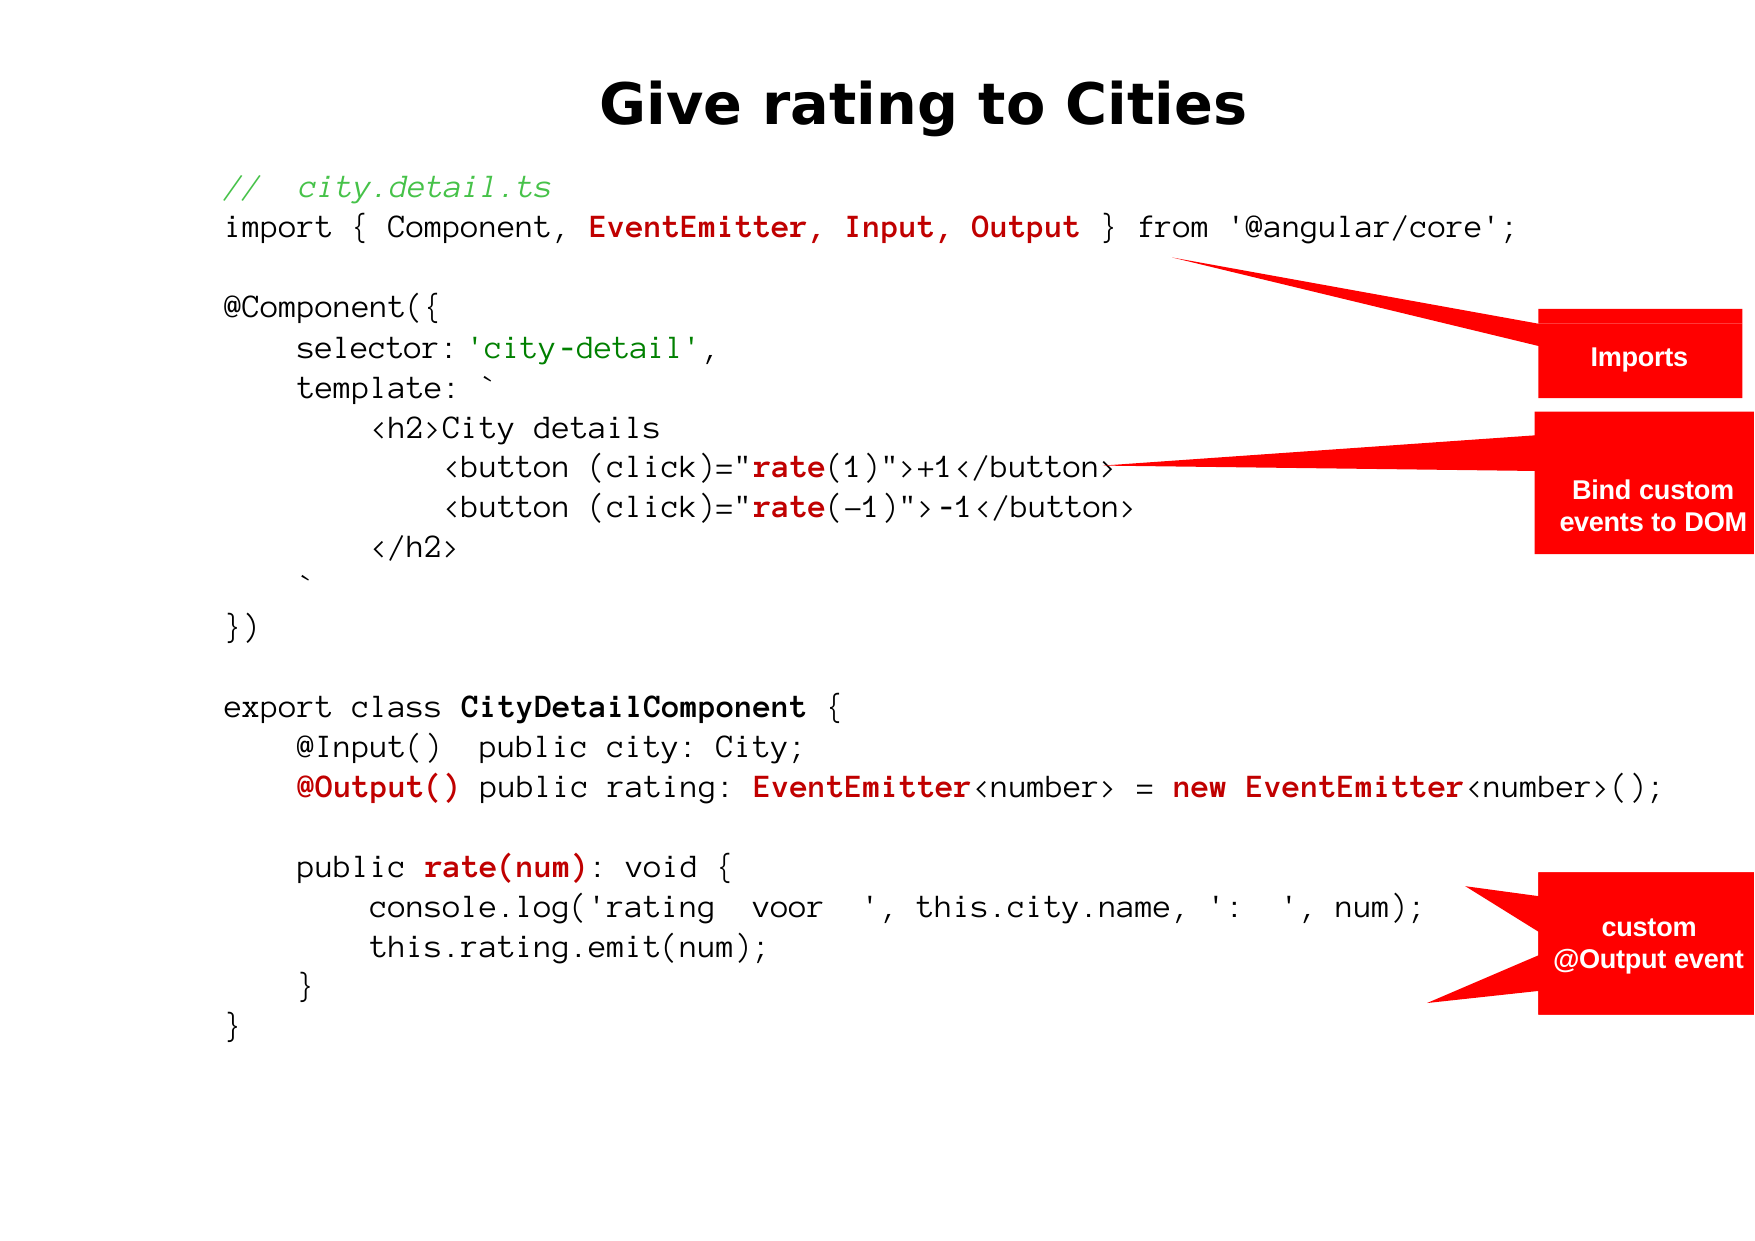

# Give rating to Cities
//  city.detail.ts
import { Component, EventEmitter, Input, Output } from '@angular/core';
@Component({
    selector: 'city‐detail',
    template: `
        <h2>City details
            <button (click)="rate(1)">+1</button>
            <button (click)="rate(-1)">‐1</button>
        </h2>
    `
})
export class CityDetailComponent {
    @Input()  public city: City;
    @Output() public rating: EventEmitter<number> = new EventEmitter<number>();
    public rate(num): void {
        console.log('rating  voor  ', this.city.name, ':  ', num);
        this.rating.emit(num);
    }
}

Imports

Bind custom events to DOM

custom
@Output event